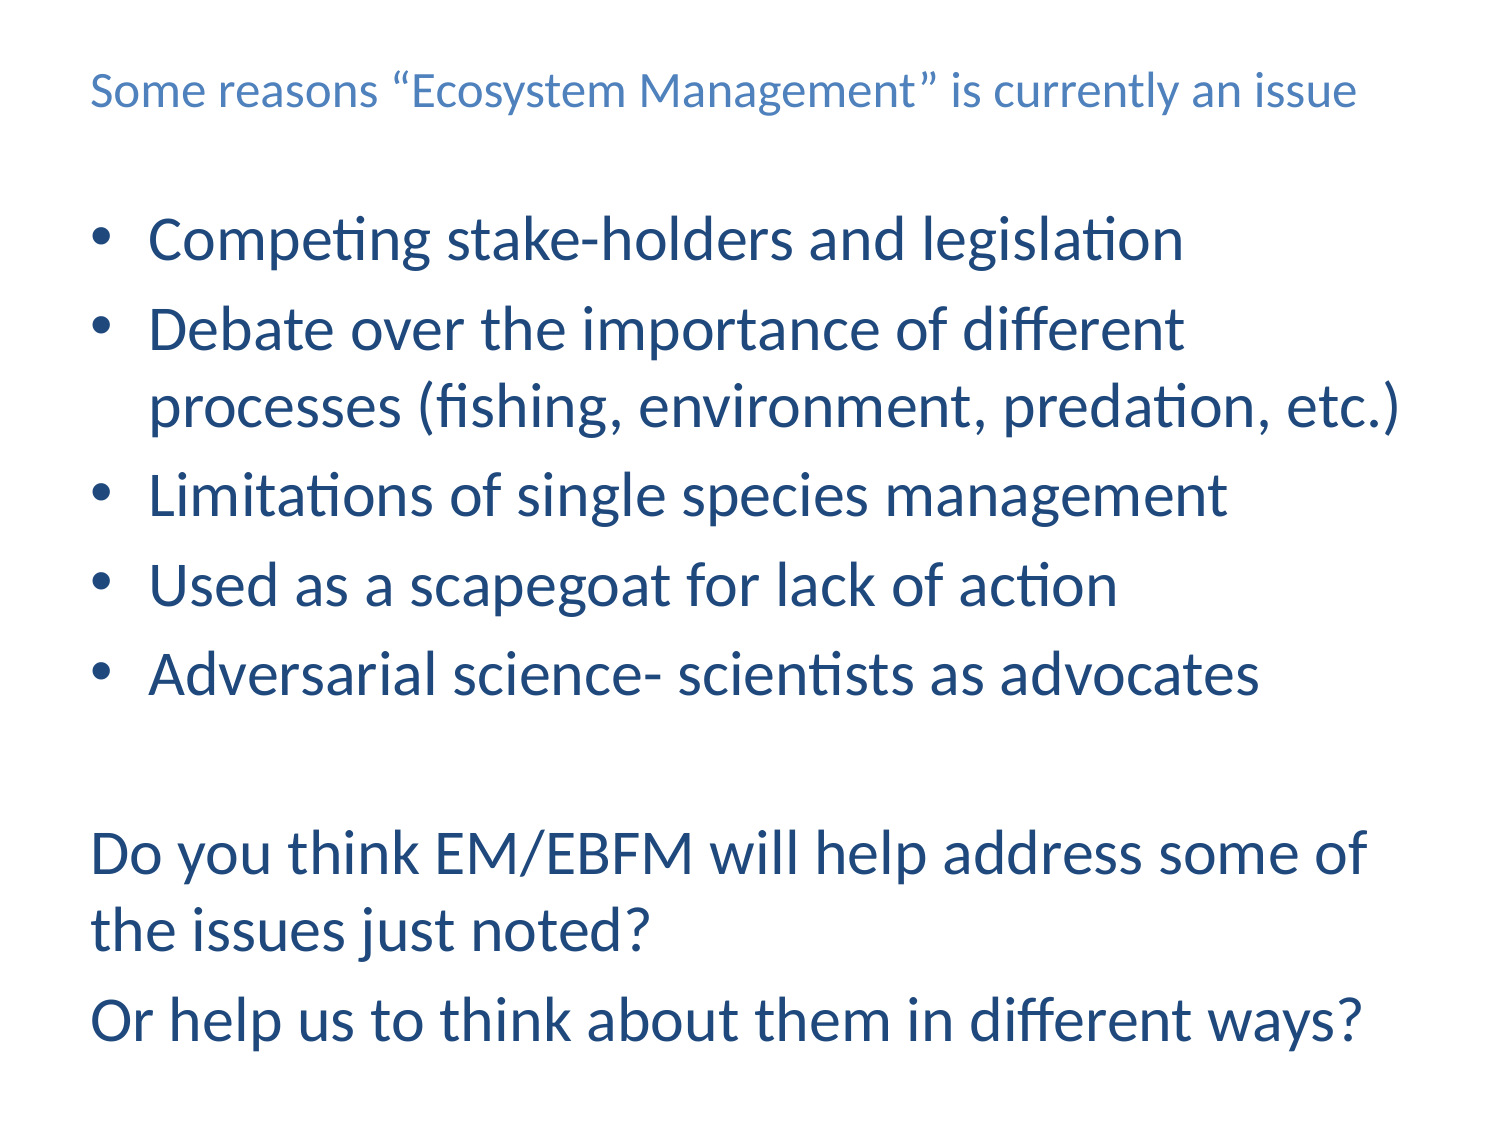

# Some reasons “Ecosystem Management” is currently an issue
Competing stake-holders and legislation
Debate over the importance of different processes (fishing, environment, predation, etc.)
Limitations of single species management
Used as a scapegoat for lack of action
Adversarial science- scientists as advocates

Do you think EM/EBFM will help address some of the issues just noted?
Or help us to think about them in different ways?